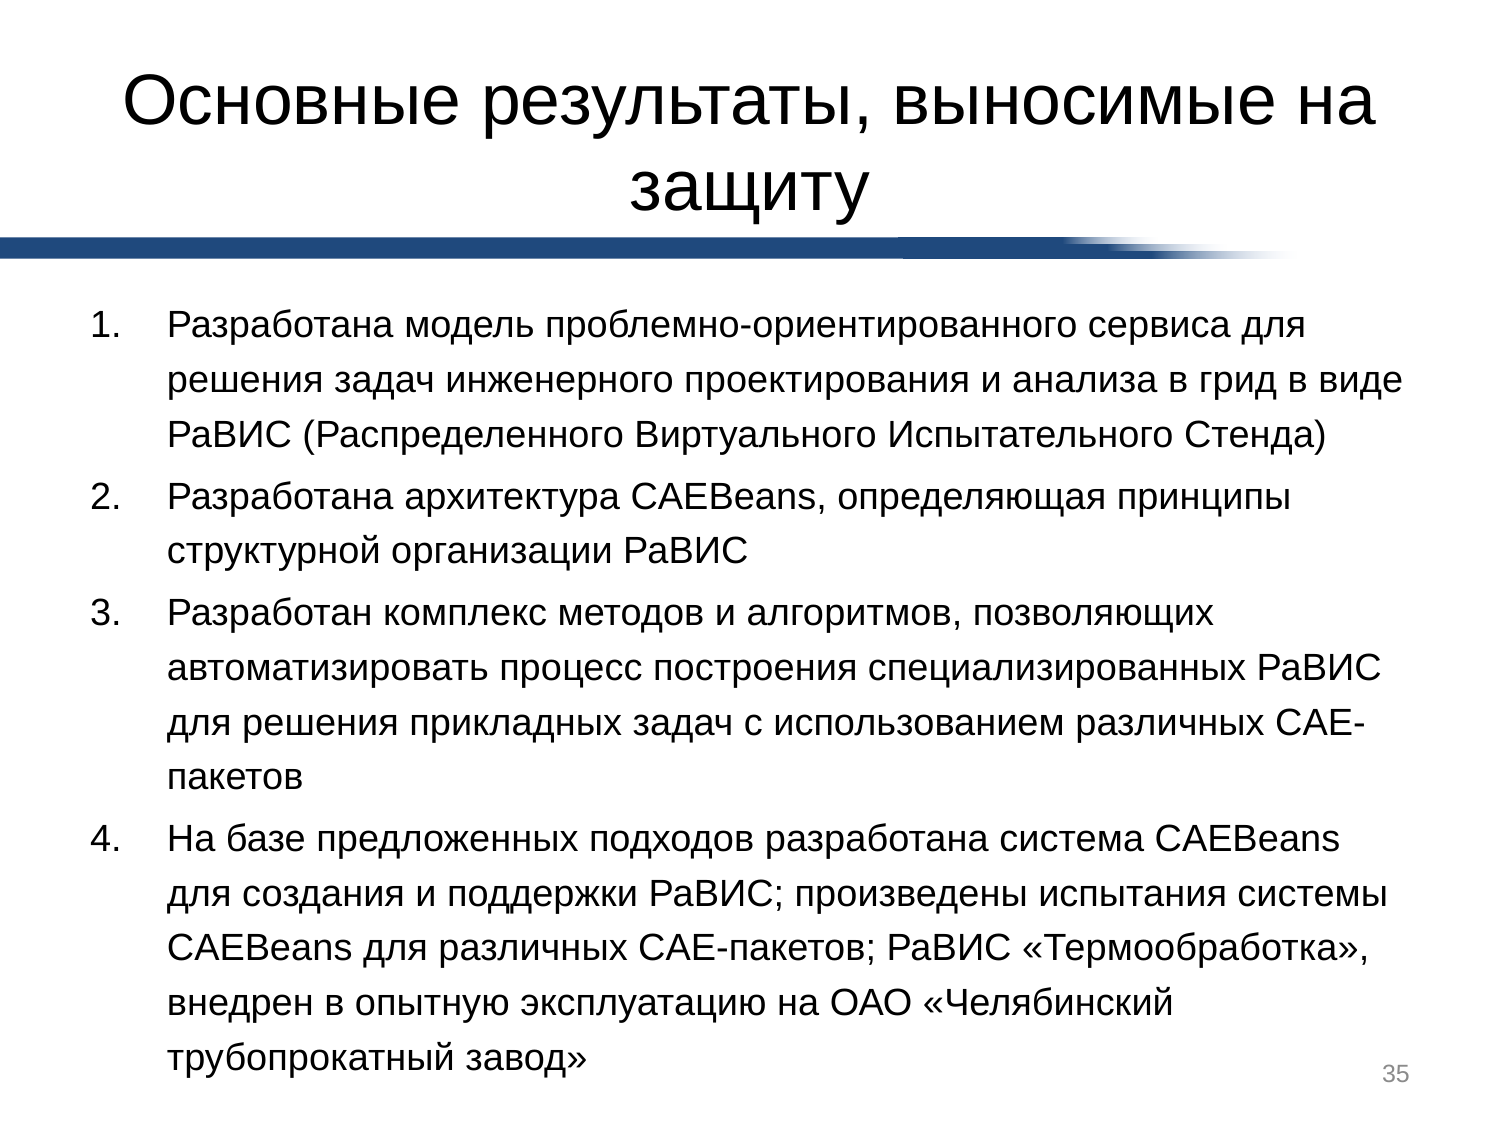

# Основные результаты, выносимые на защиту
Разработана модель проблемно-ориентированного сервиса для решения задач инженерного проектирования и анализа в грид в виде РаВИС (Распределенного Виртуального Испытательного Стенда)
Разработана архитектура CAEBeans, определяющая принципы структурной организации РаВИС
Разработан комплекс методов и алгоритмов, позволяющих автоматизировать процесс построения специализированных РаВИС для решения прикладных задач с использованием различных CAE-пакетов
На базе предложенных подходов разработана система CAEBeans для создания и поддержки РаВИС; произведены испытания системы CAEBeans для различных CAE-пакетов; РаВИС «Термообработка», внедрен в опытную эксплуатацию на ОАО «Челябинский трубопрокатный завод»

35